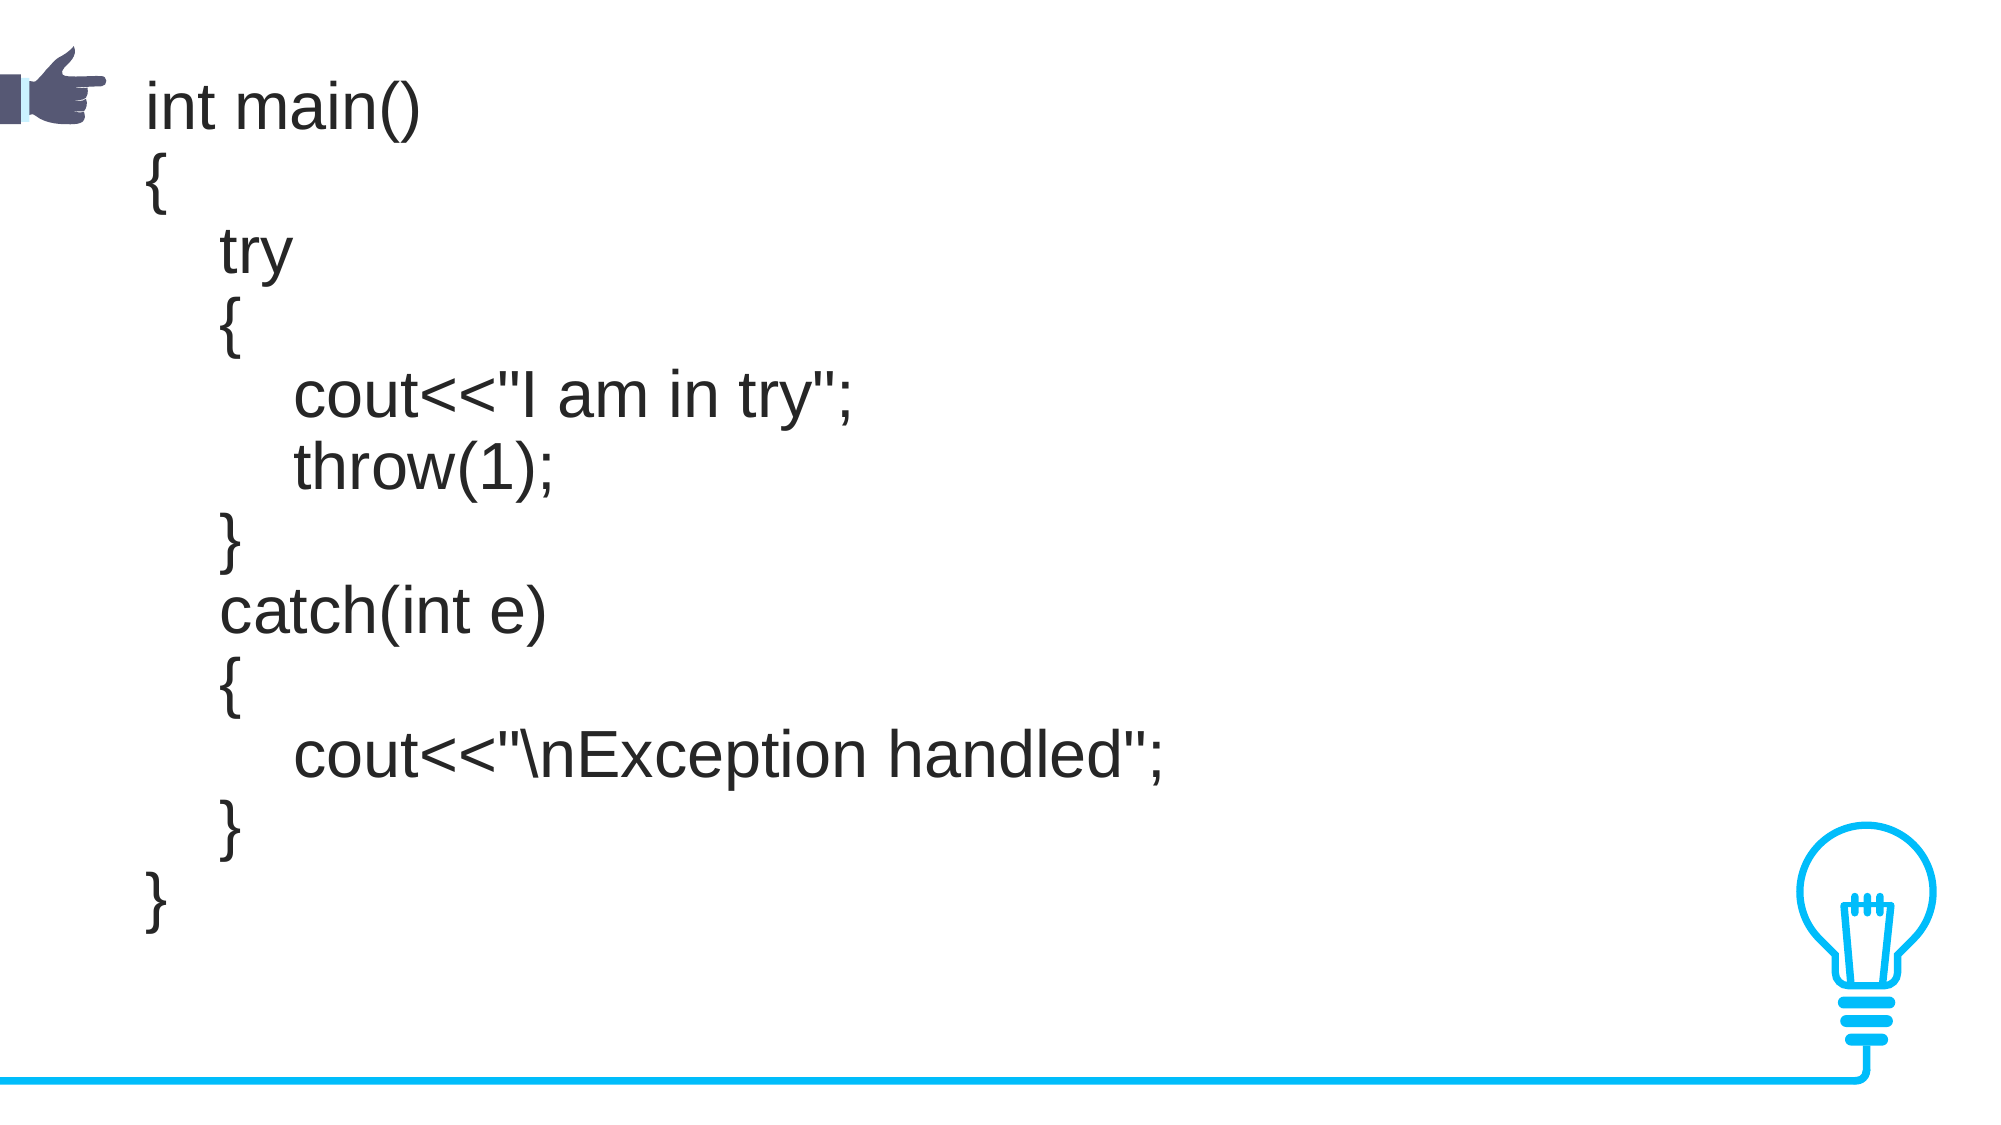

int main()
{
    try
    {
        cout<<"I am in try";
        throw(1);
    }
    catch(int e)
    {
        cout<<"\nException handled";
    }
}